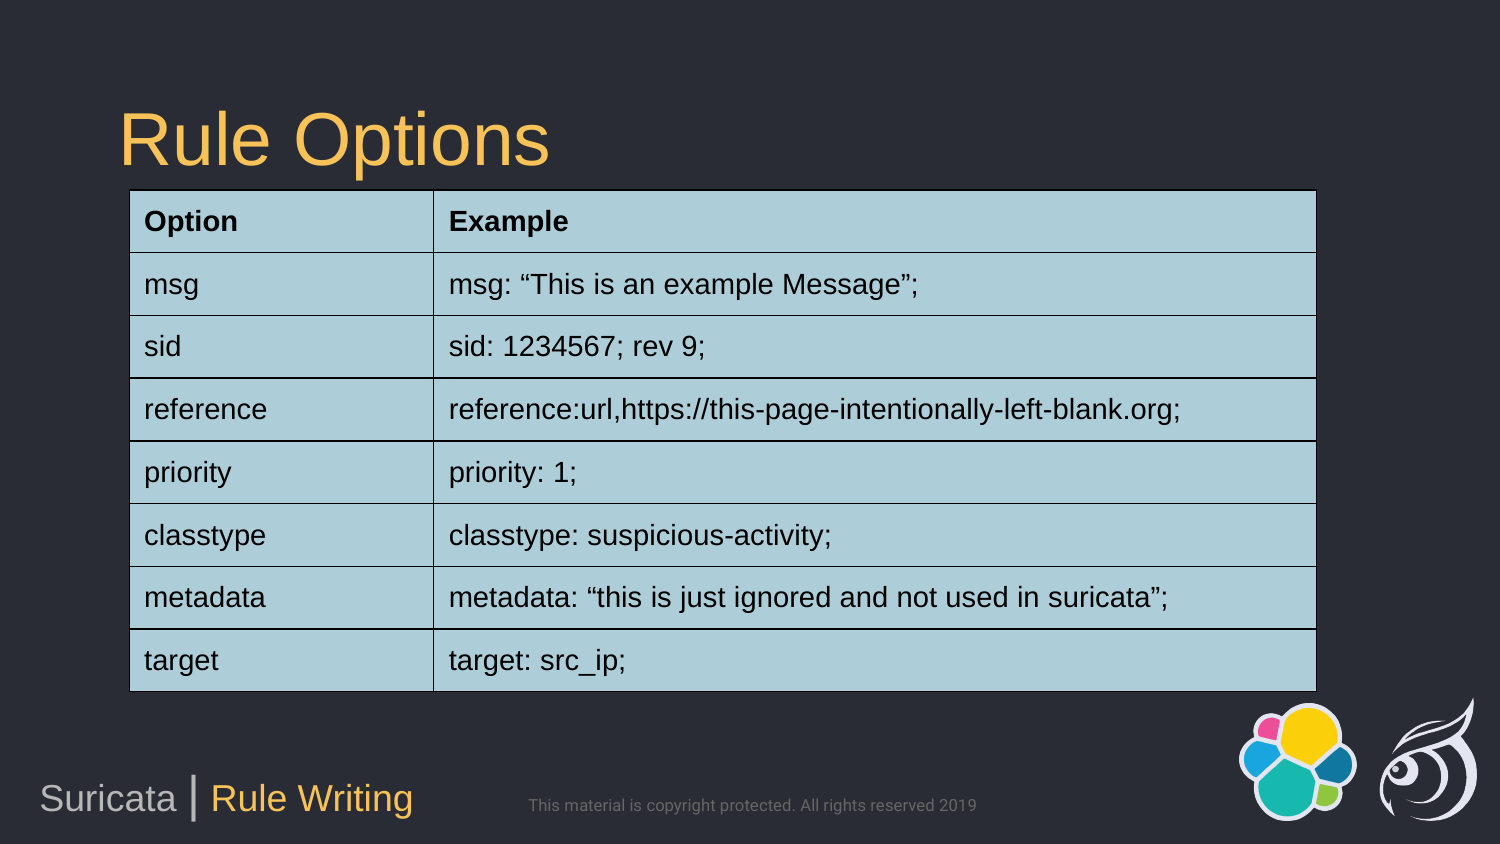

# Rule Options
| Option | Example |
| --- | --- |
| msg | msg: “This is an example Message”; |
| sid | sid: 1234567; rev 9; |
| reference | reference:url,https://this-page-intentionally-left-blank.org; |
| priority | priority: 1; |
| classtype | classtype: suspicious-activity; |
| metadata | metadata: “this is just ignored and not used in suricata”; |
| target | target: src\_ip; |